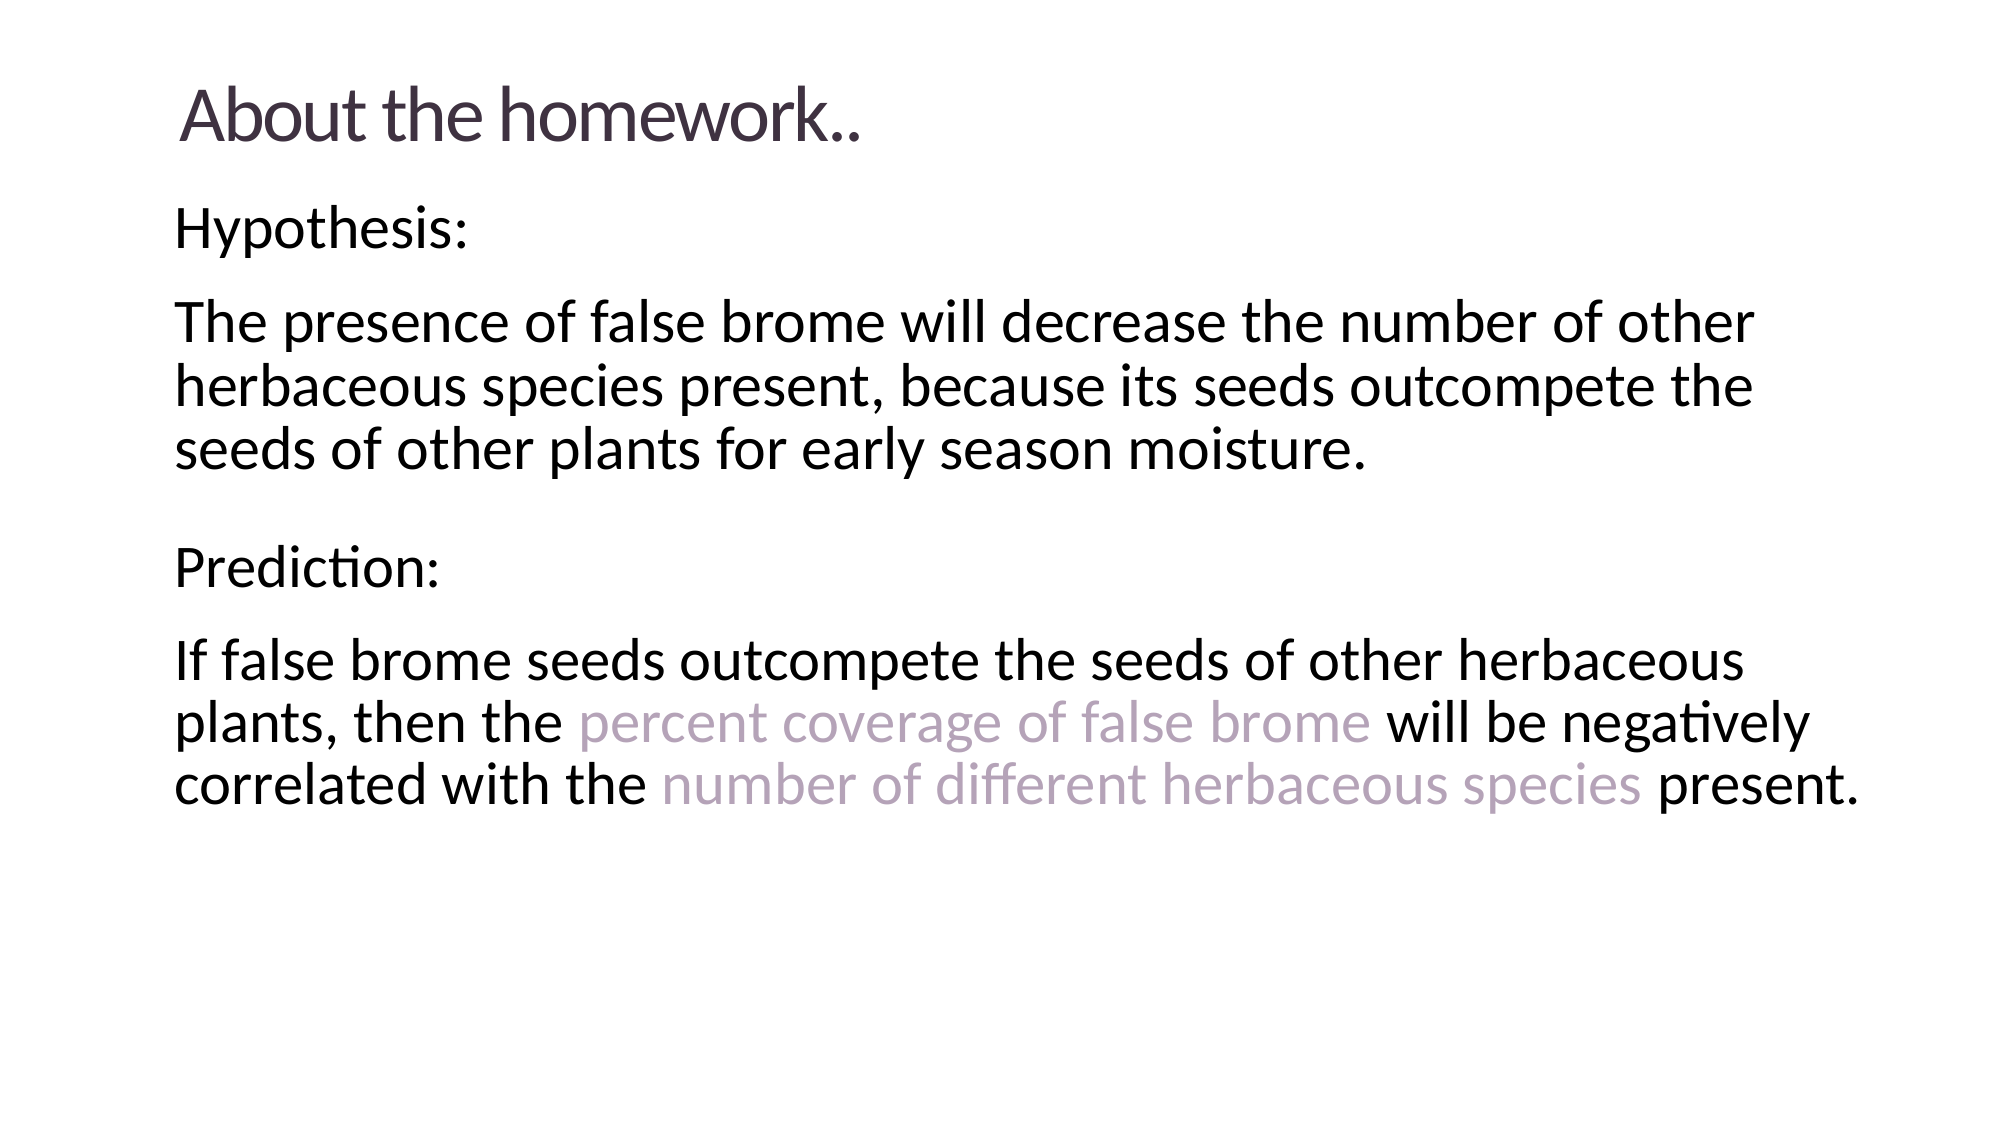

# About the homework..
Hypothesis:
The presence of false brome will decrease the number of other herbaceous species present, because its seeds outcompete the seeds of other plants for early season moisture.
Prediction:
If false brome seeds outcompete the seeds of other herbaceous plants, then the percent coverage of false brome will be negatively correlated with the number of different herbaceous species present.